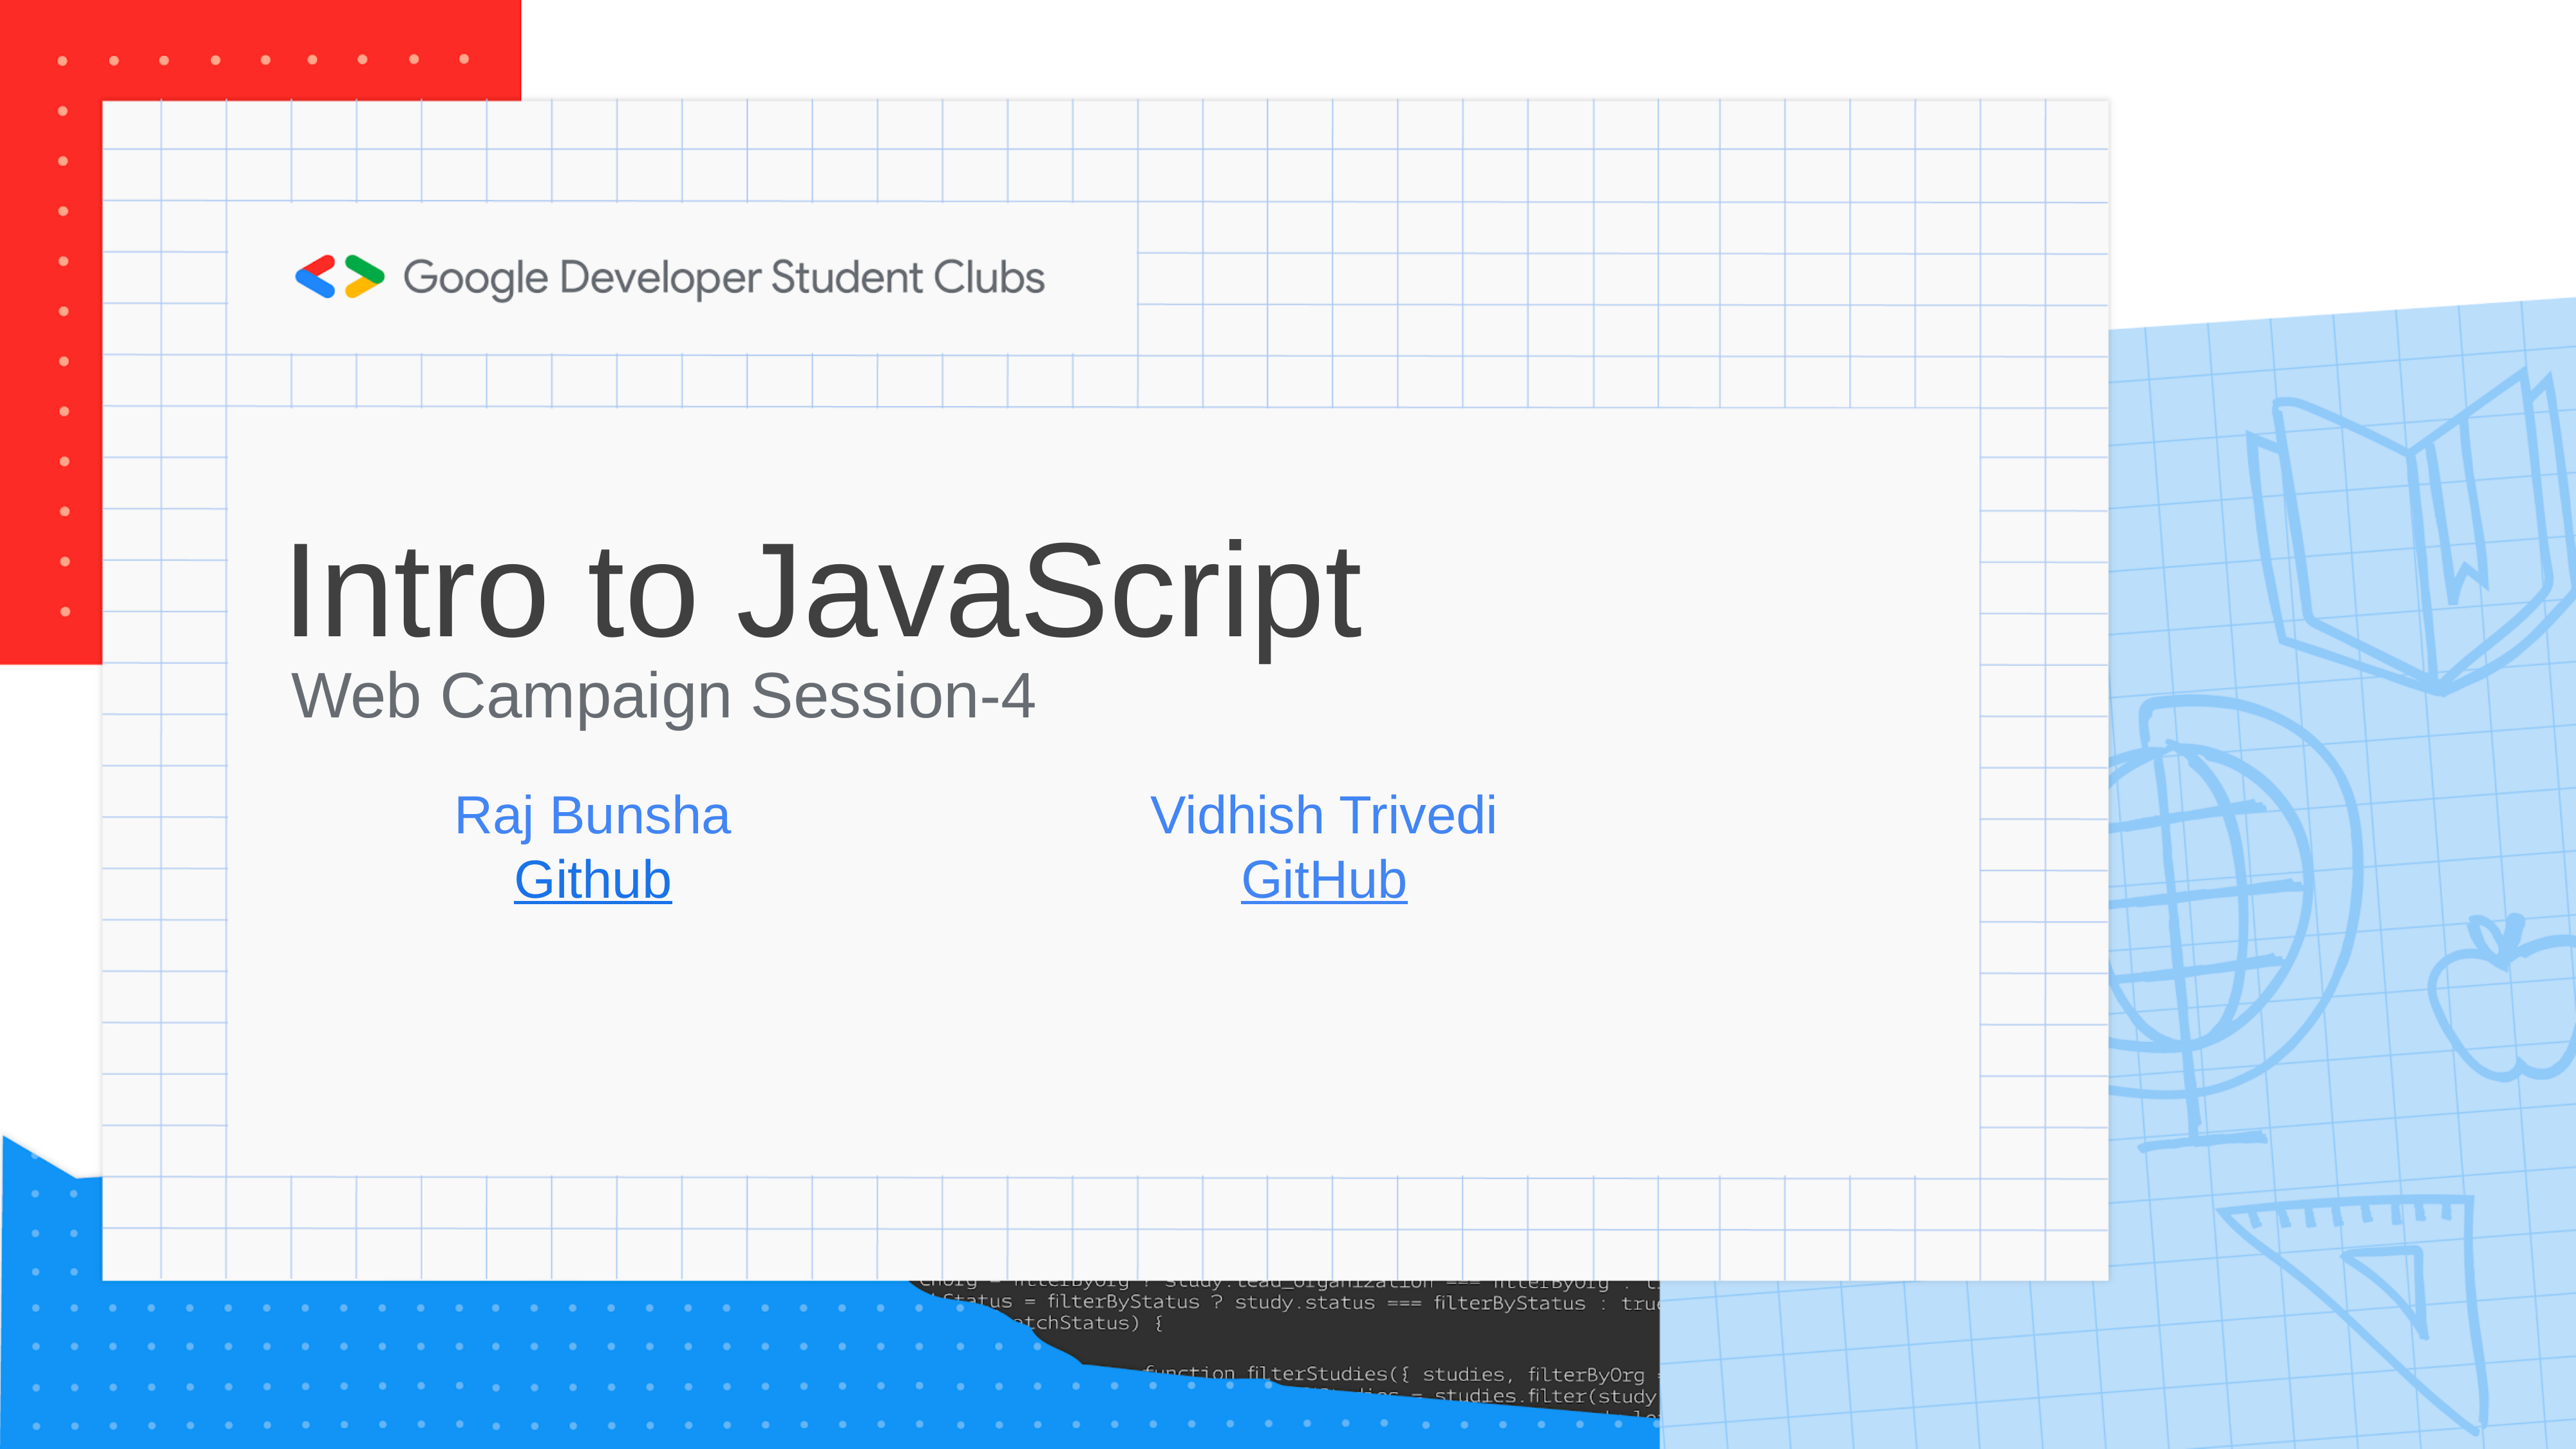

# Intro to JavaScript
Web Campaign Session-4
Raj Bunsha
Github

Vidhish Trivedi
GitHub